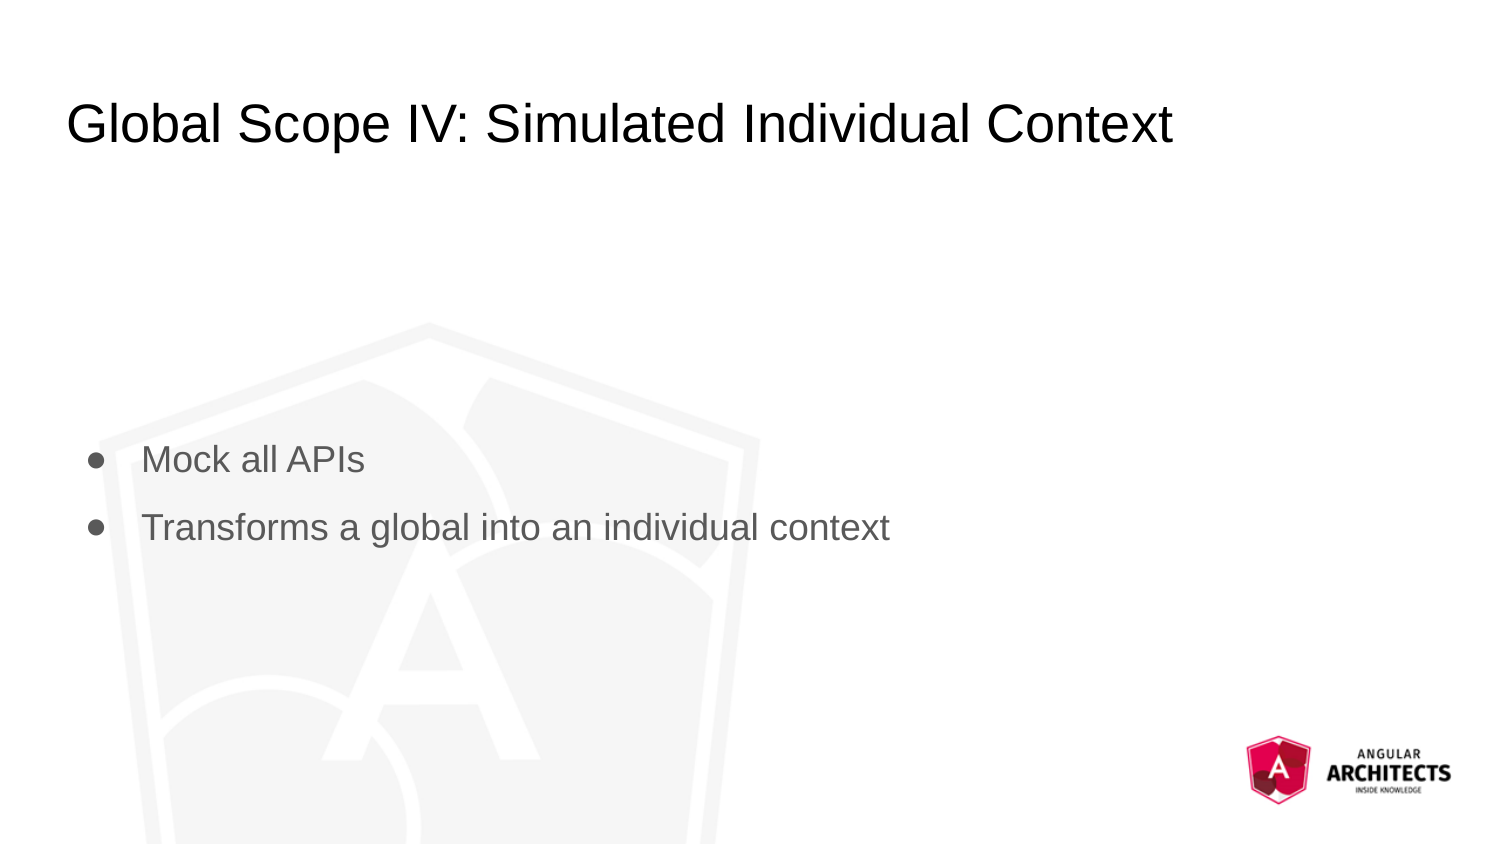

# Global Scope IV: Simulated Individual Context
Mock all APIs
Transforms a global into an individual context